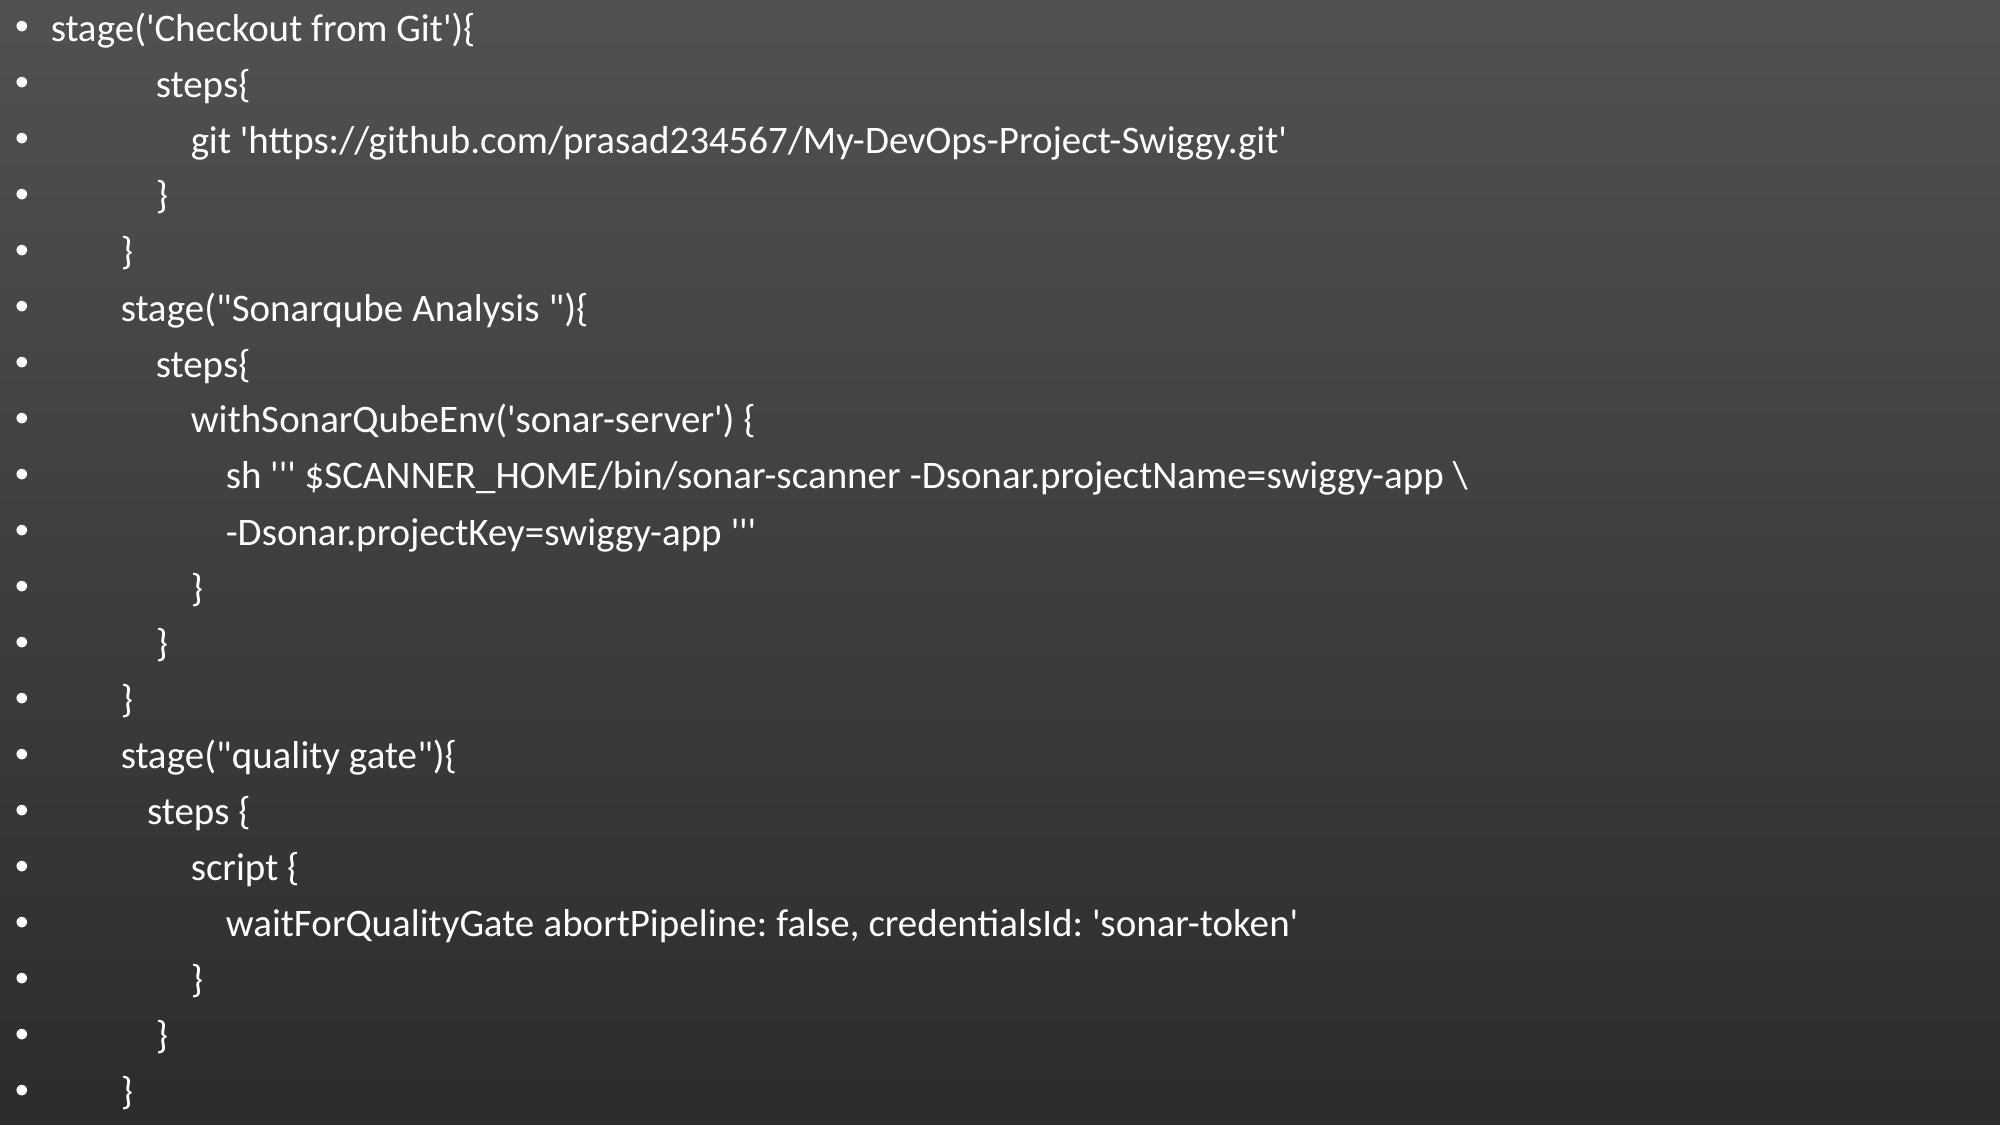

stage('Checkout from Git'){
            steps{
                git 'https://github.com/prasad234567/My-DevOps-Project-Swiggy.git'
            }
        }
        stage("Sonarqube Analysis "){
            steps{
                withSonarQubeEnv('sonar-server') {
                    sh ''' $SCANNER_HOME/bin/sonar-scanner -Dsonar.projectName=swiggy-app \
                    -Dsonar.projectKey=swiggy-app '''
                }
            }
        }
        stage("quality gate"){
           steps {
                script {
                    waitForQualityGate abortPipeline: false, credentialsId: 'sonar-token'
                }
            }
        }